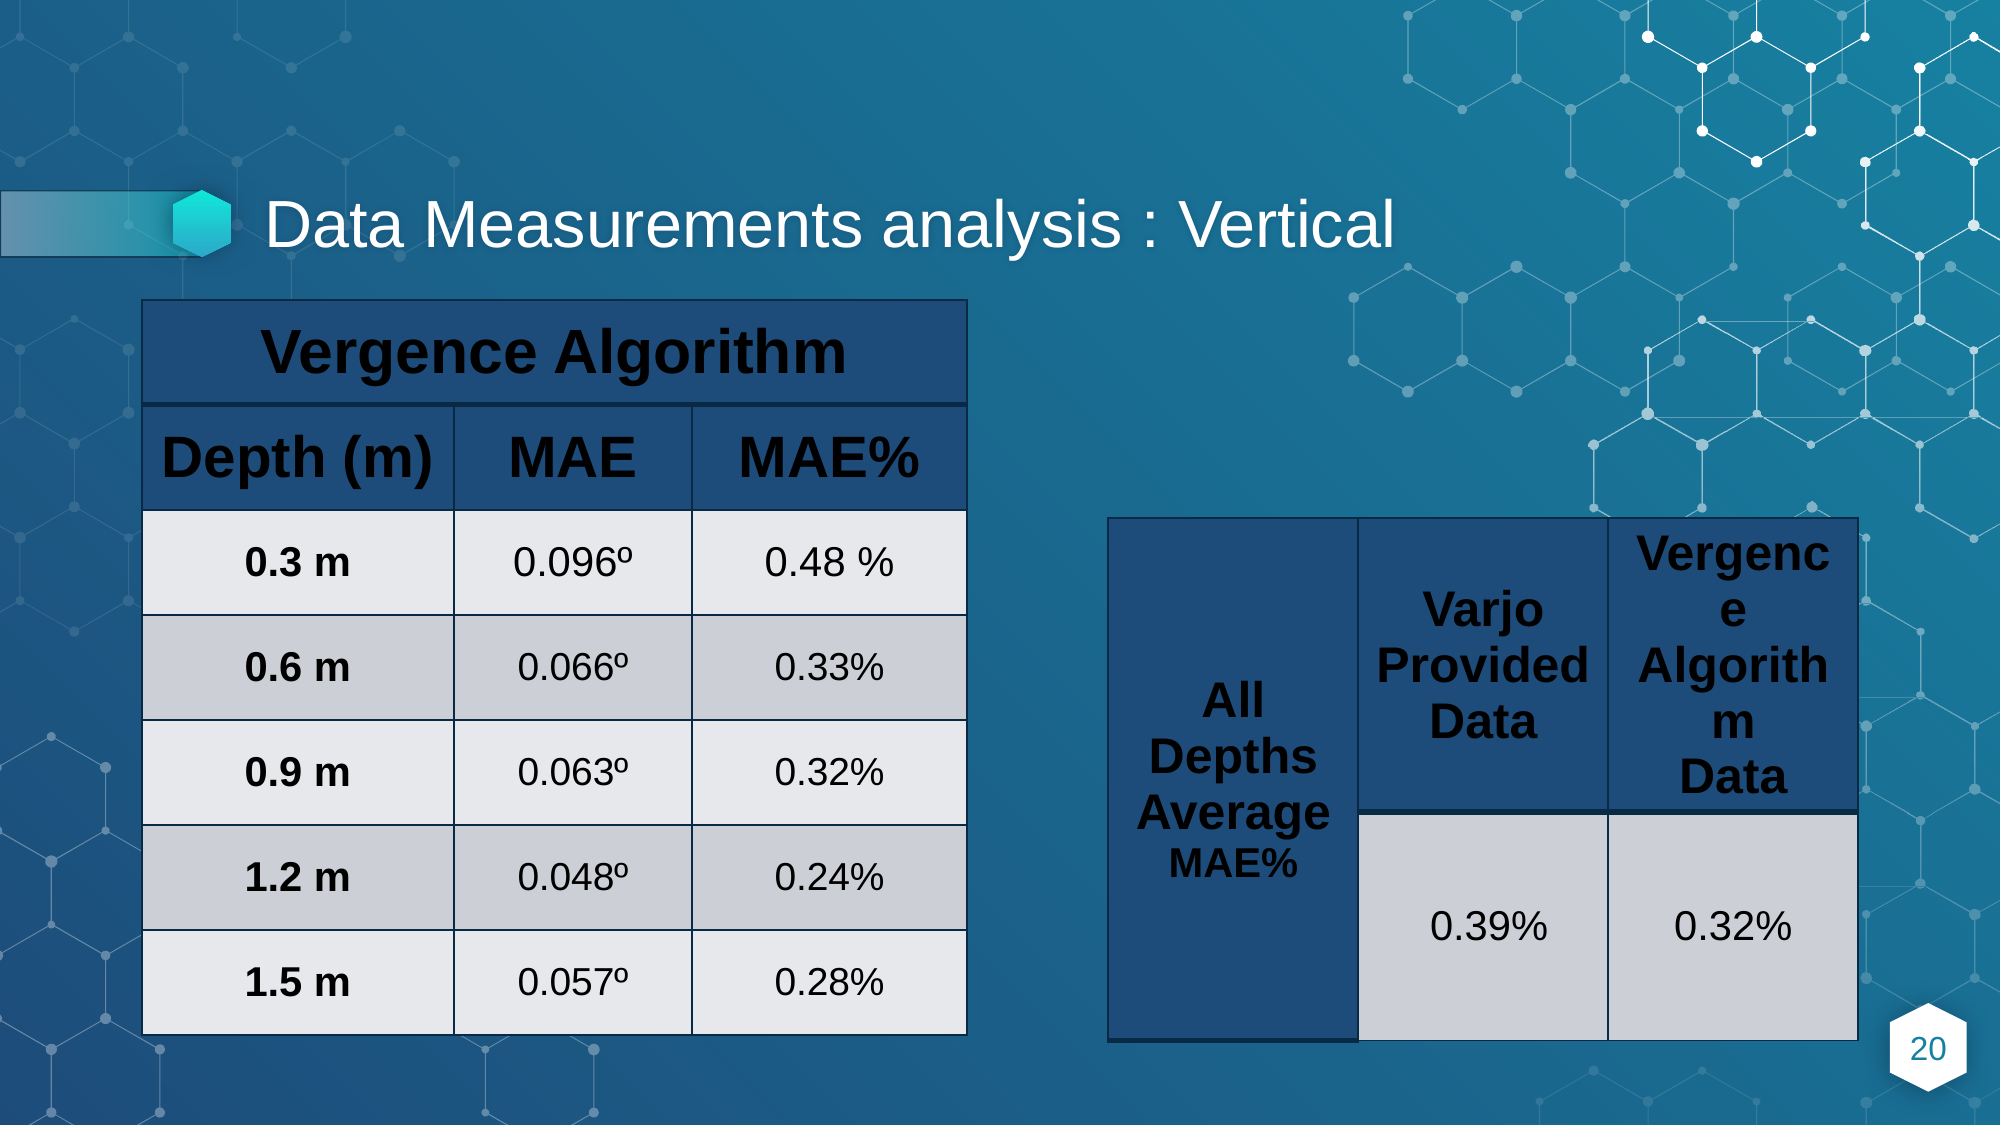

# Data Measurements analysis : Vertical
| Vergence Algorithm |  |  |
| --- | --- | --- |
| Depth (m) | MAE | MAE% |
| 0.3 m | 0.096º | 0.48 % |
| 0.6 m | 0.066º | 0.33% |
| 0.9 m | 0.063º | 0.32% |
| 1.2 m | 0.048º | 0.24% |
| 1.5 m | 0.057º | 0.28% |
| All Depths Average MAE% | Varjo Provided Data | Vergence Algorithm Data |
| --- | --- | --- |
|  | 0.39% | 0.32% |
20